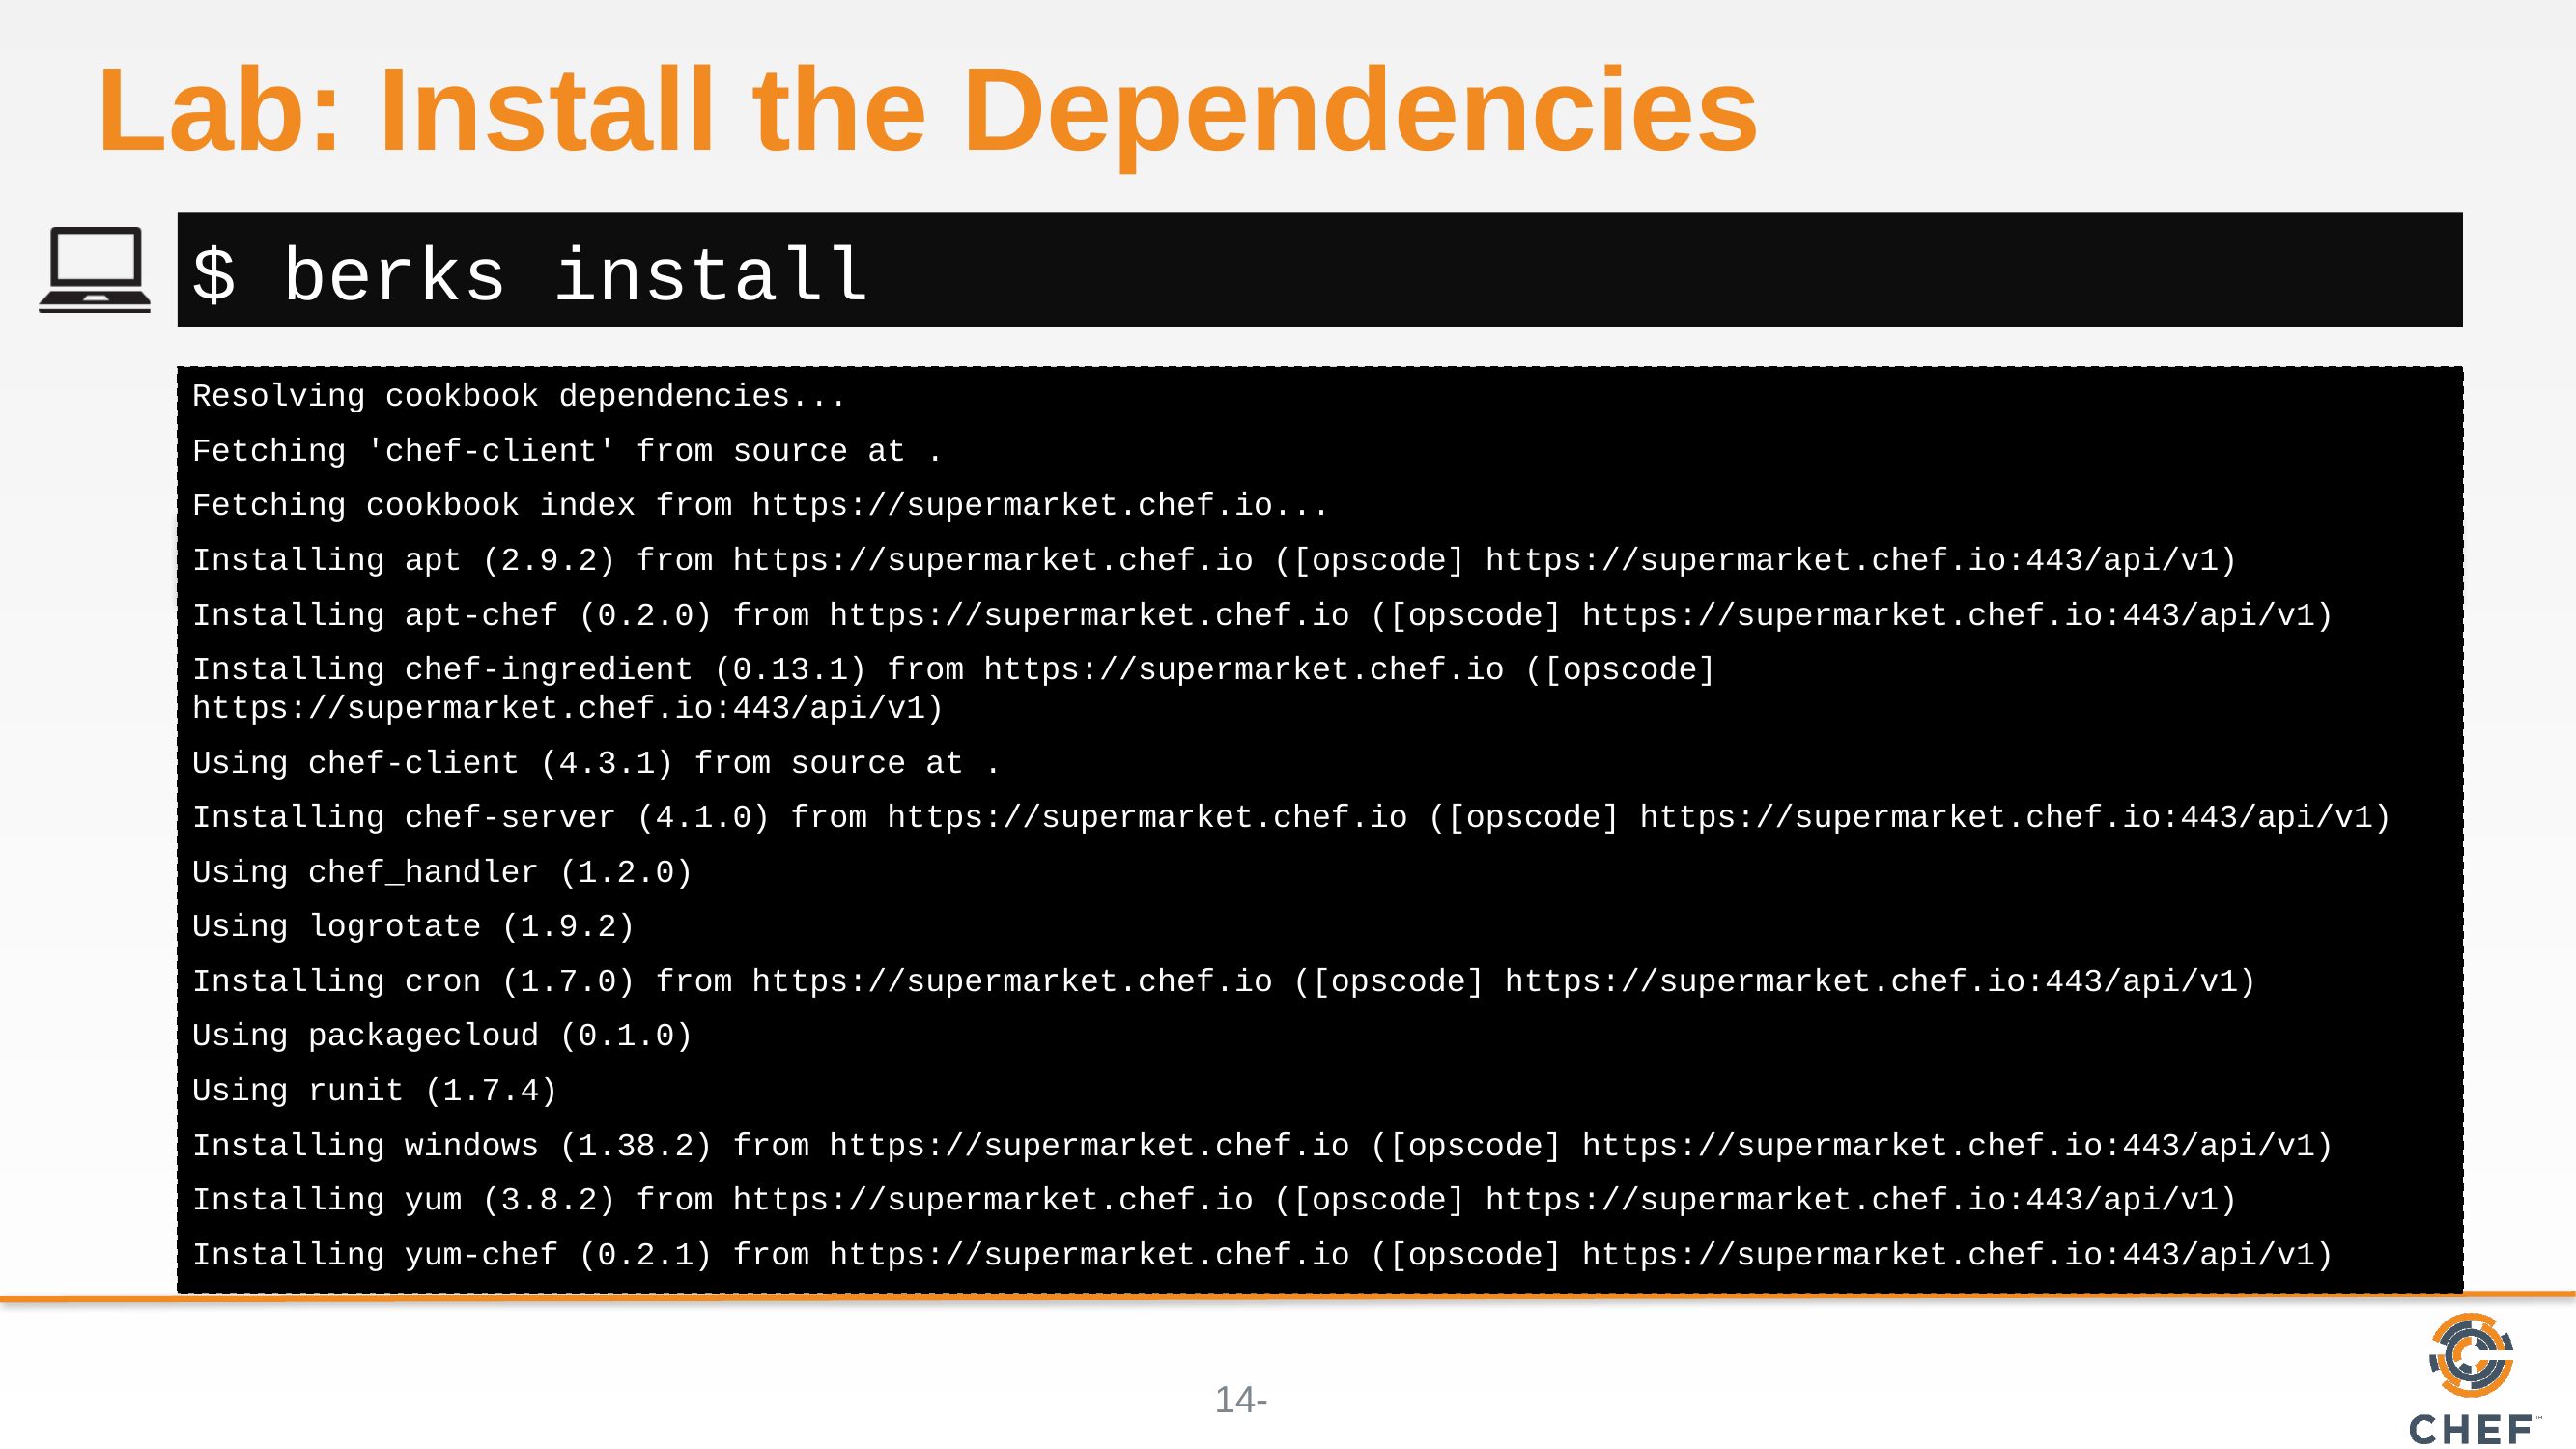

# Lab: Install the Dependencies
$ berks install
Resolving cookbook dependencies...
Fetching 'chef-client' from source at .
Fetching cookbook index from https://supermarket.chef.io...
Installing apt (2.9.2) from https://supermarket.chef.io ([opscode] https://supermarket.chef.io:443/api/v1)
Installing apt-chef (0.2.0) from https://supermarket.chef.io ([opscode] https://supermarket.chef.io:443/api/v1)
Installing chef-ingredient (0.13.1) from https://supermarket.chef.io ([opscode] https://supermarket.chef.io:443/api/v1)
Using chef-client (4.3.1) from source at .
Installing chef-server (4.1.0) from https://supermarket.chef.io ([opscode] https://supermarket.chef.io:443/api/v1)
Using chef_handler (1.2.0)
Using logrotate (1.9.2)
Installing cron (1.7.0) from https://supermarket.chef.io ([opscode] https://supermarket.chef.io:443/api/v1)
Using packagecloud (0.1.0)
Using runit (1.7.4)
Installing windows (1.38.2) from https://supermarket.chef.io ([opscode] https://supermarket.chef.io:443/api/v1)
Installing yum (3.8.2) from https://supermarket.chef.io ([opscode] https://supermarket.chef.io:443/api/v1)
Installing yum-chef (0.2.1) from https://supermarket.chef.io ([opscode] https://supermarket.chef.io:443/api/v1)